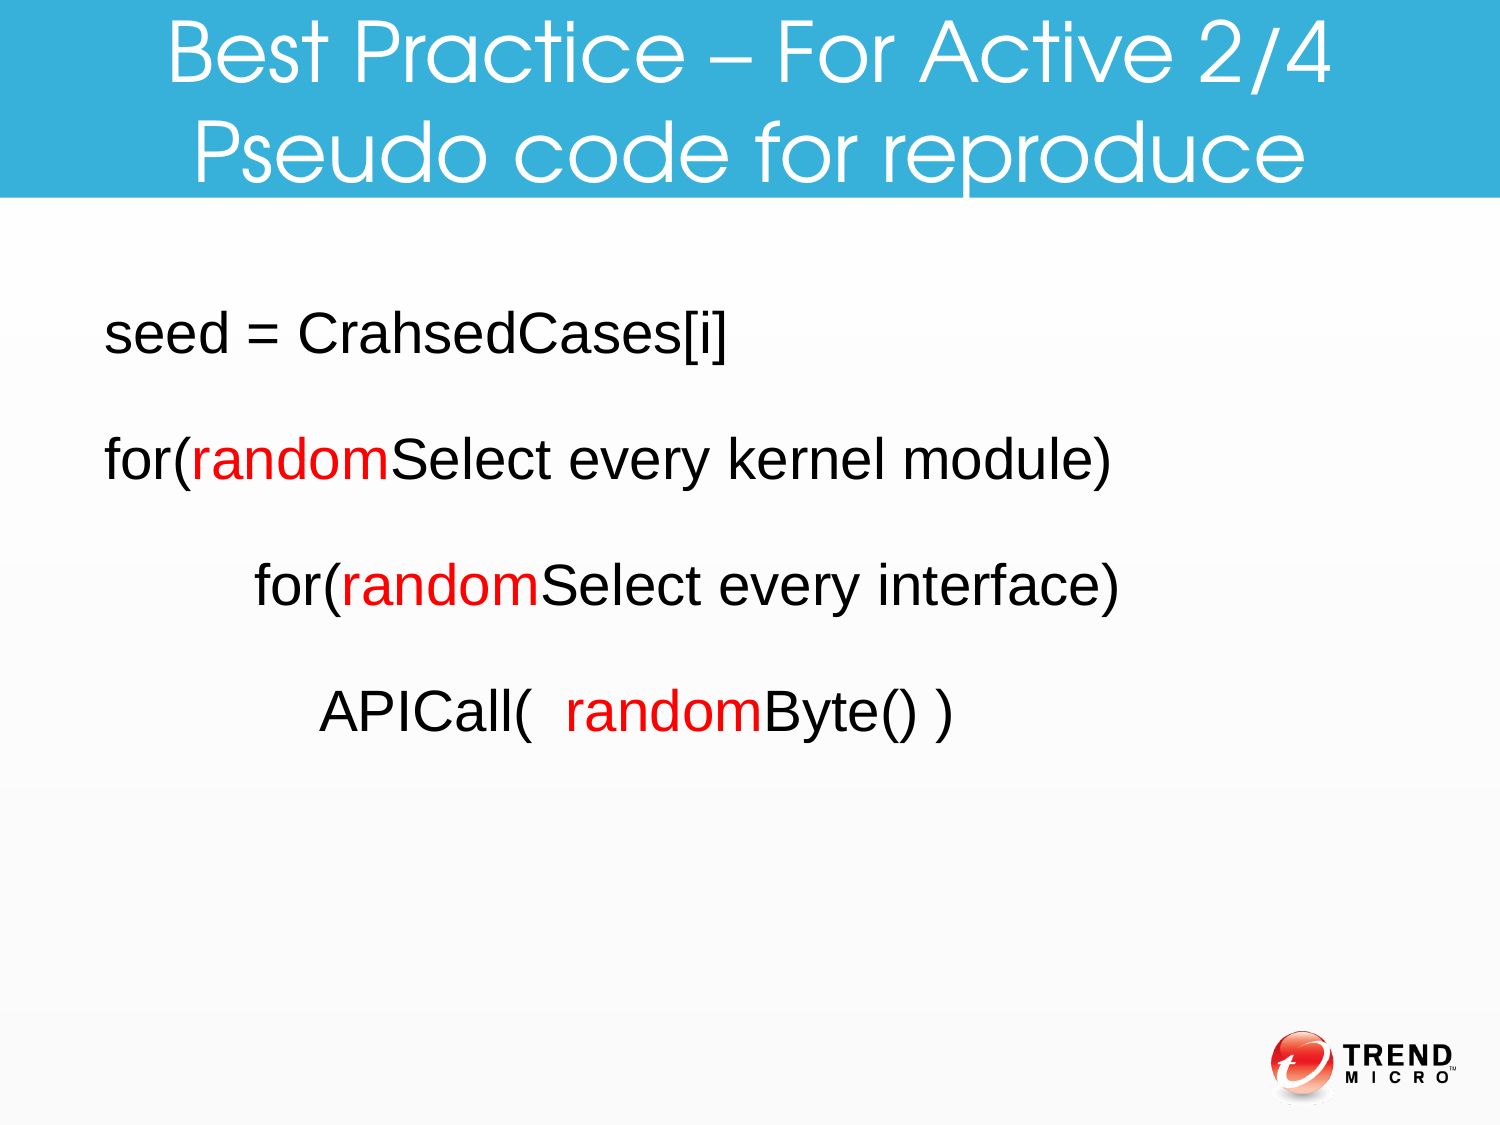

Best Practice – For Active 2/4
Pseudo code for reproduce
seed = CrahsedCases[i]
for(randomSelect every kernel module)
  	for(randomSelect every interface)
	    APICall(  randomByte() )